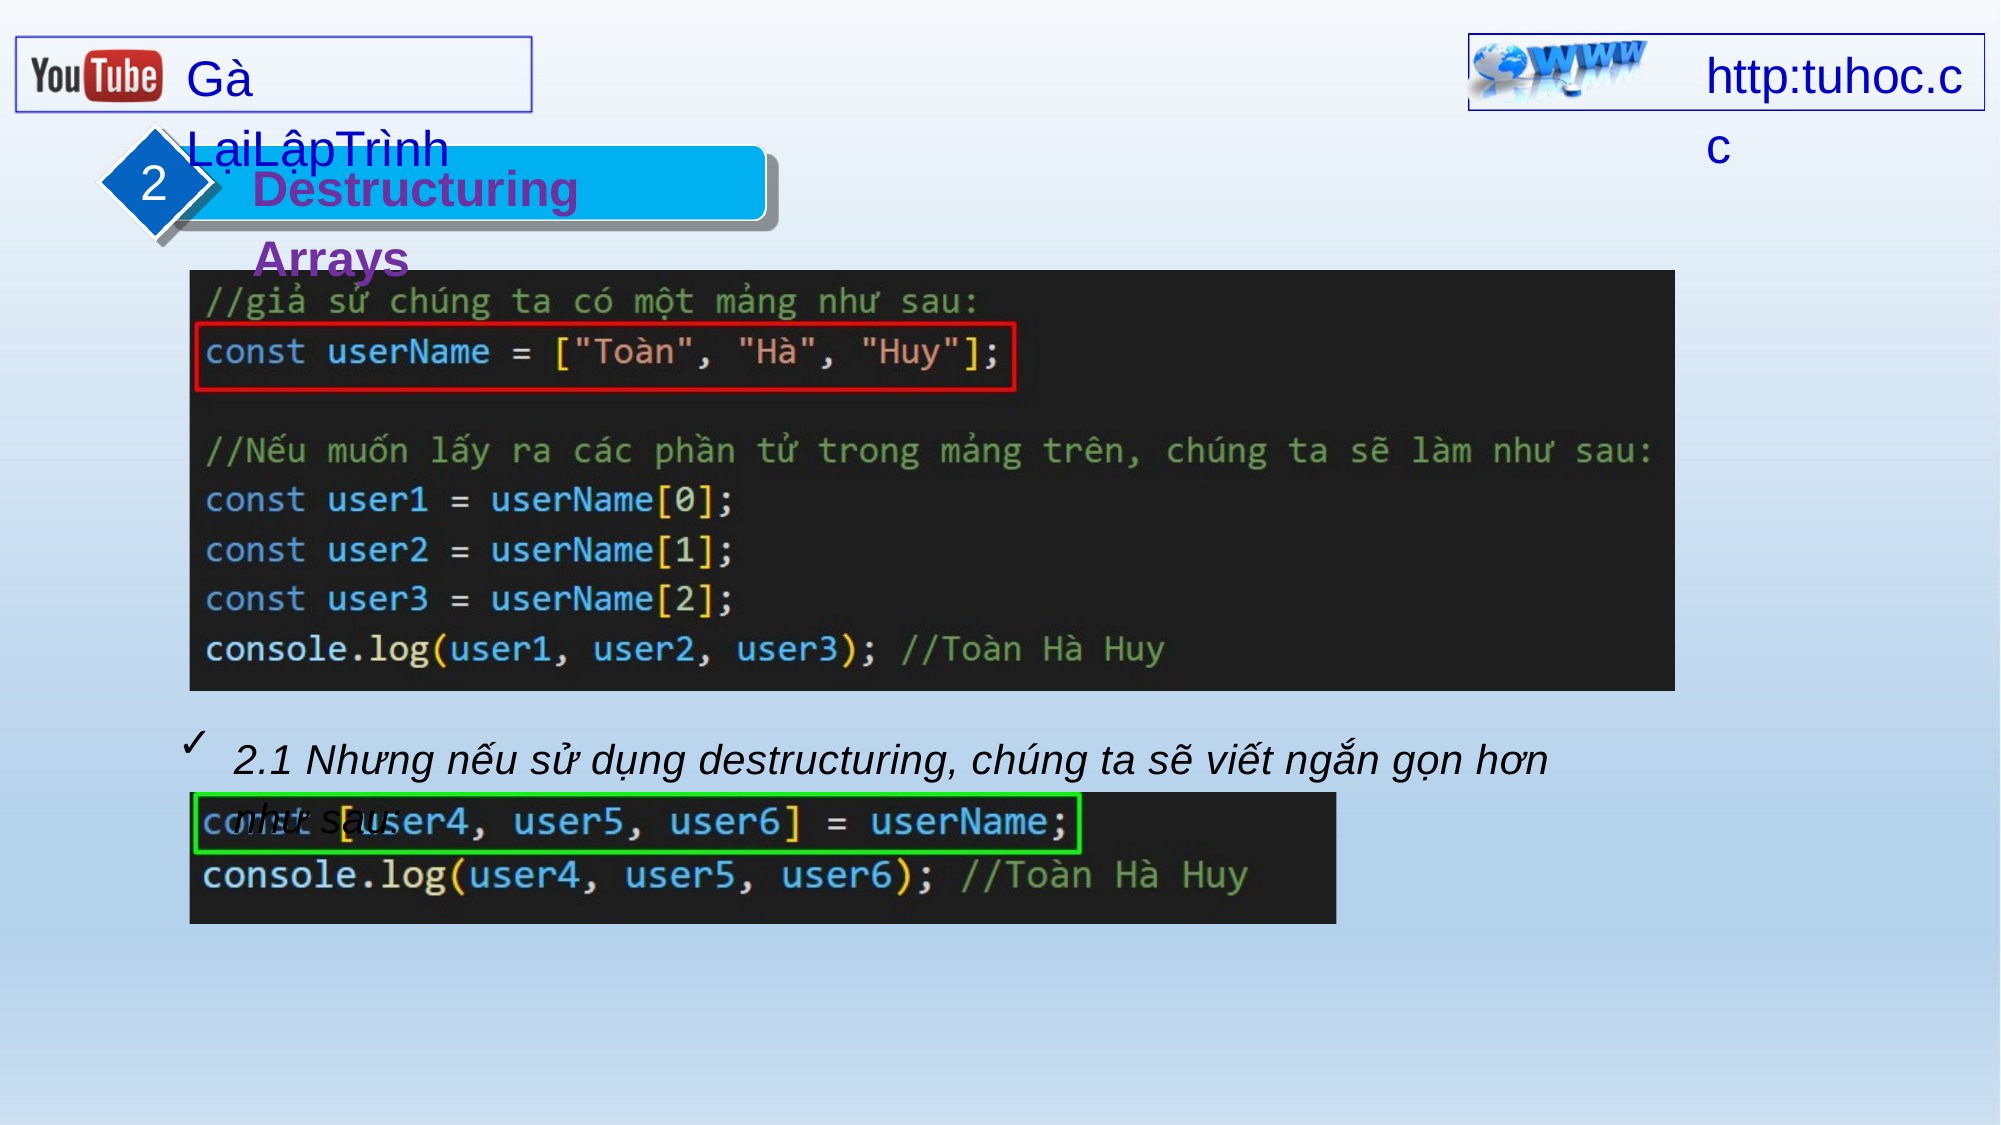

http:tuhoc.cc

Gà LạiLậpTrình

2
Destructuring Arrays

✓
2.1 Nhưng nếu sử dụng destructuring, chúng ta sẽ viết ngắn gọn hơn như sau: